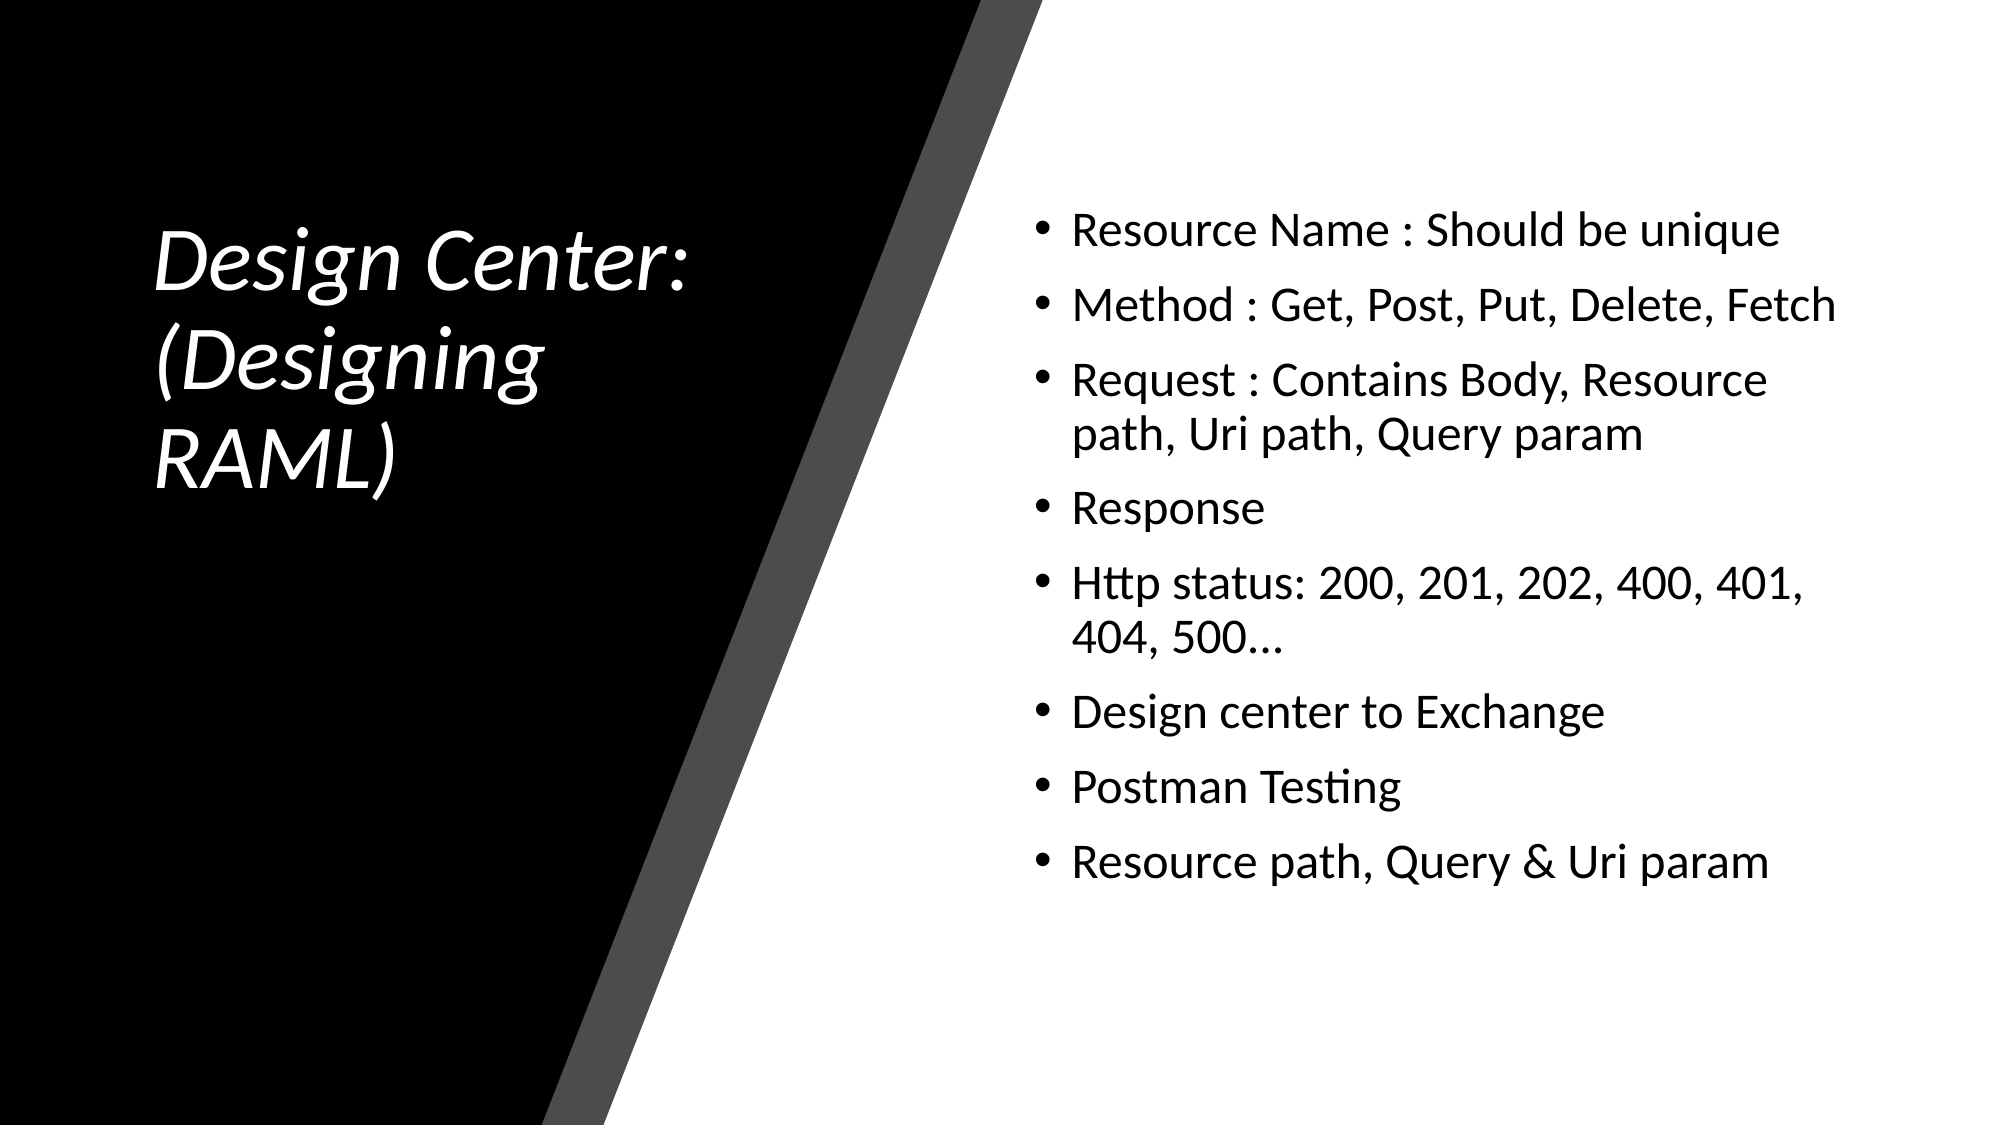

# Design Center: (Designing RAML)
Resource Name : Should be unique
Method : Get, Post, Put, Delete, Fetch
Request : Contains Body, Resource path, Uri path, Query param
Response
Http status: 200, 201, 202, 400, 401, 404, 500...
Design center to Exchange
Postman Testing
Resource path, Query & Uri param